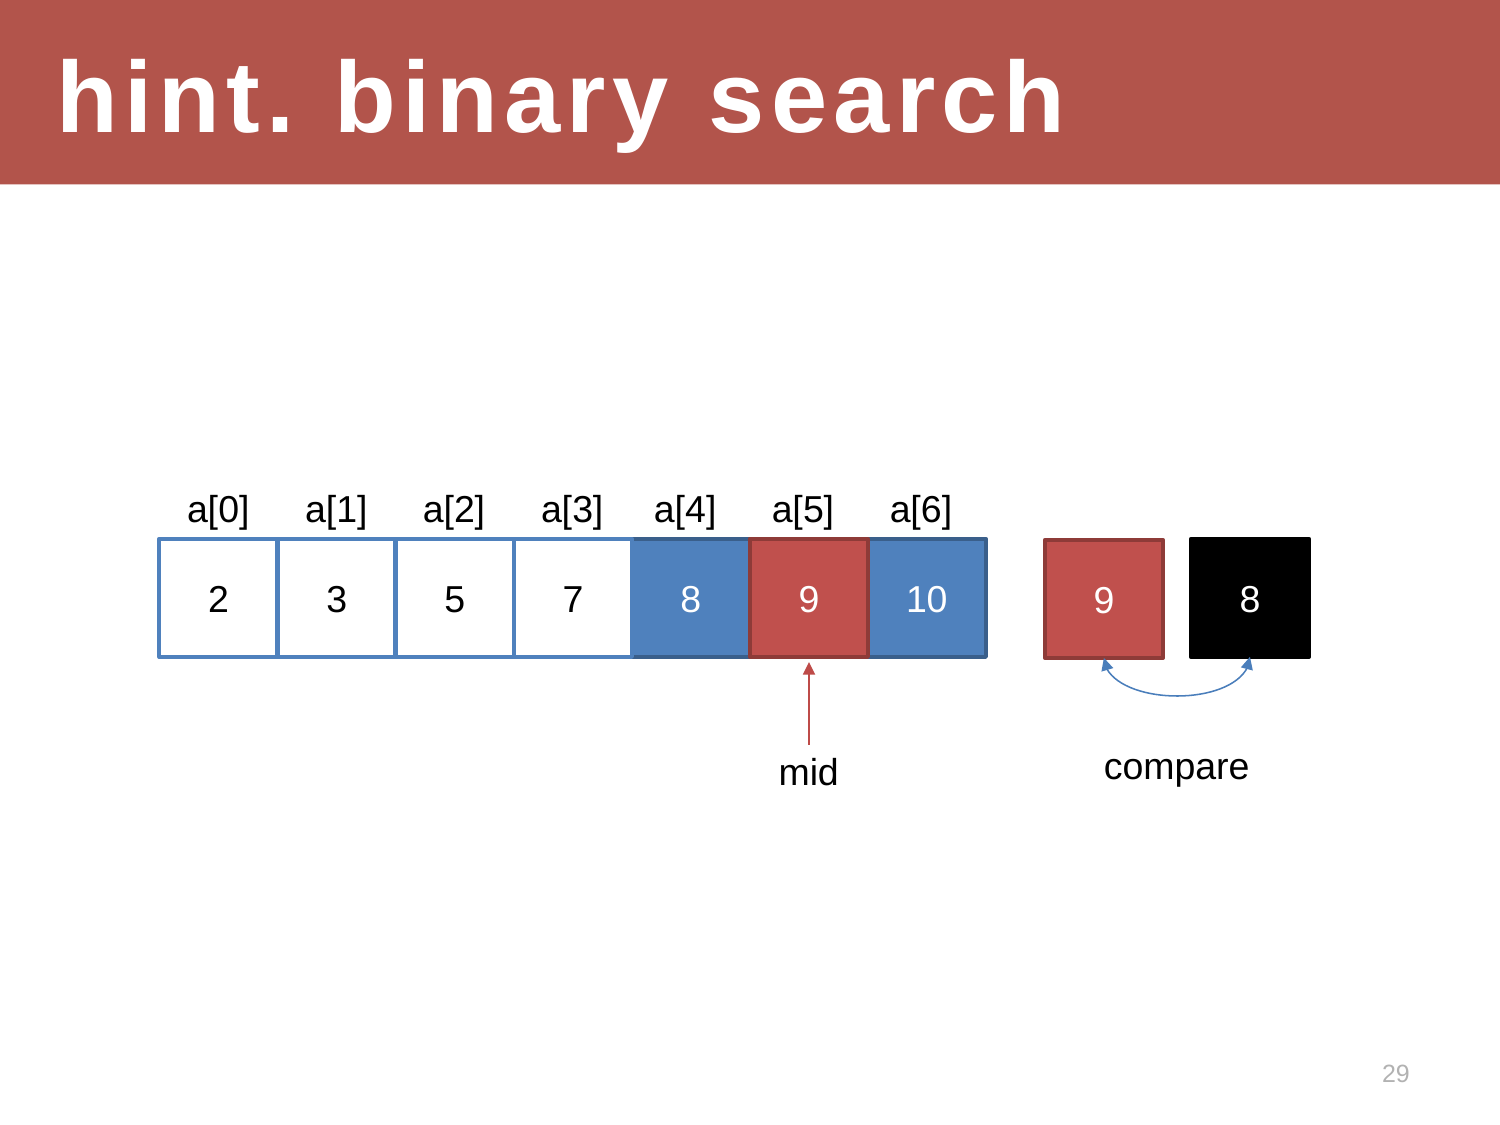

hint. binary search

a[0]
a[1]
a[2]
a[3]
a[4]
a[5]
a[6]
2
3
5
7
8
9
10
8
9
compare
mid
29